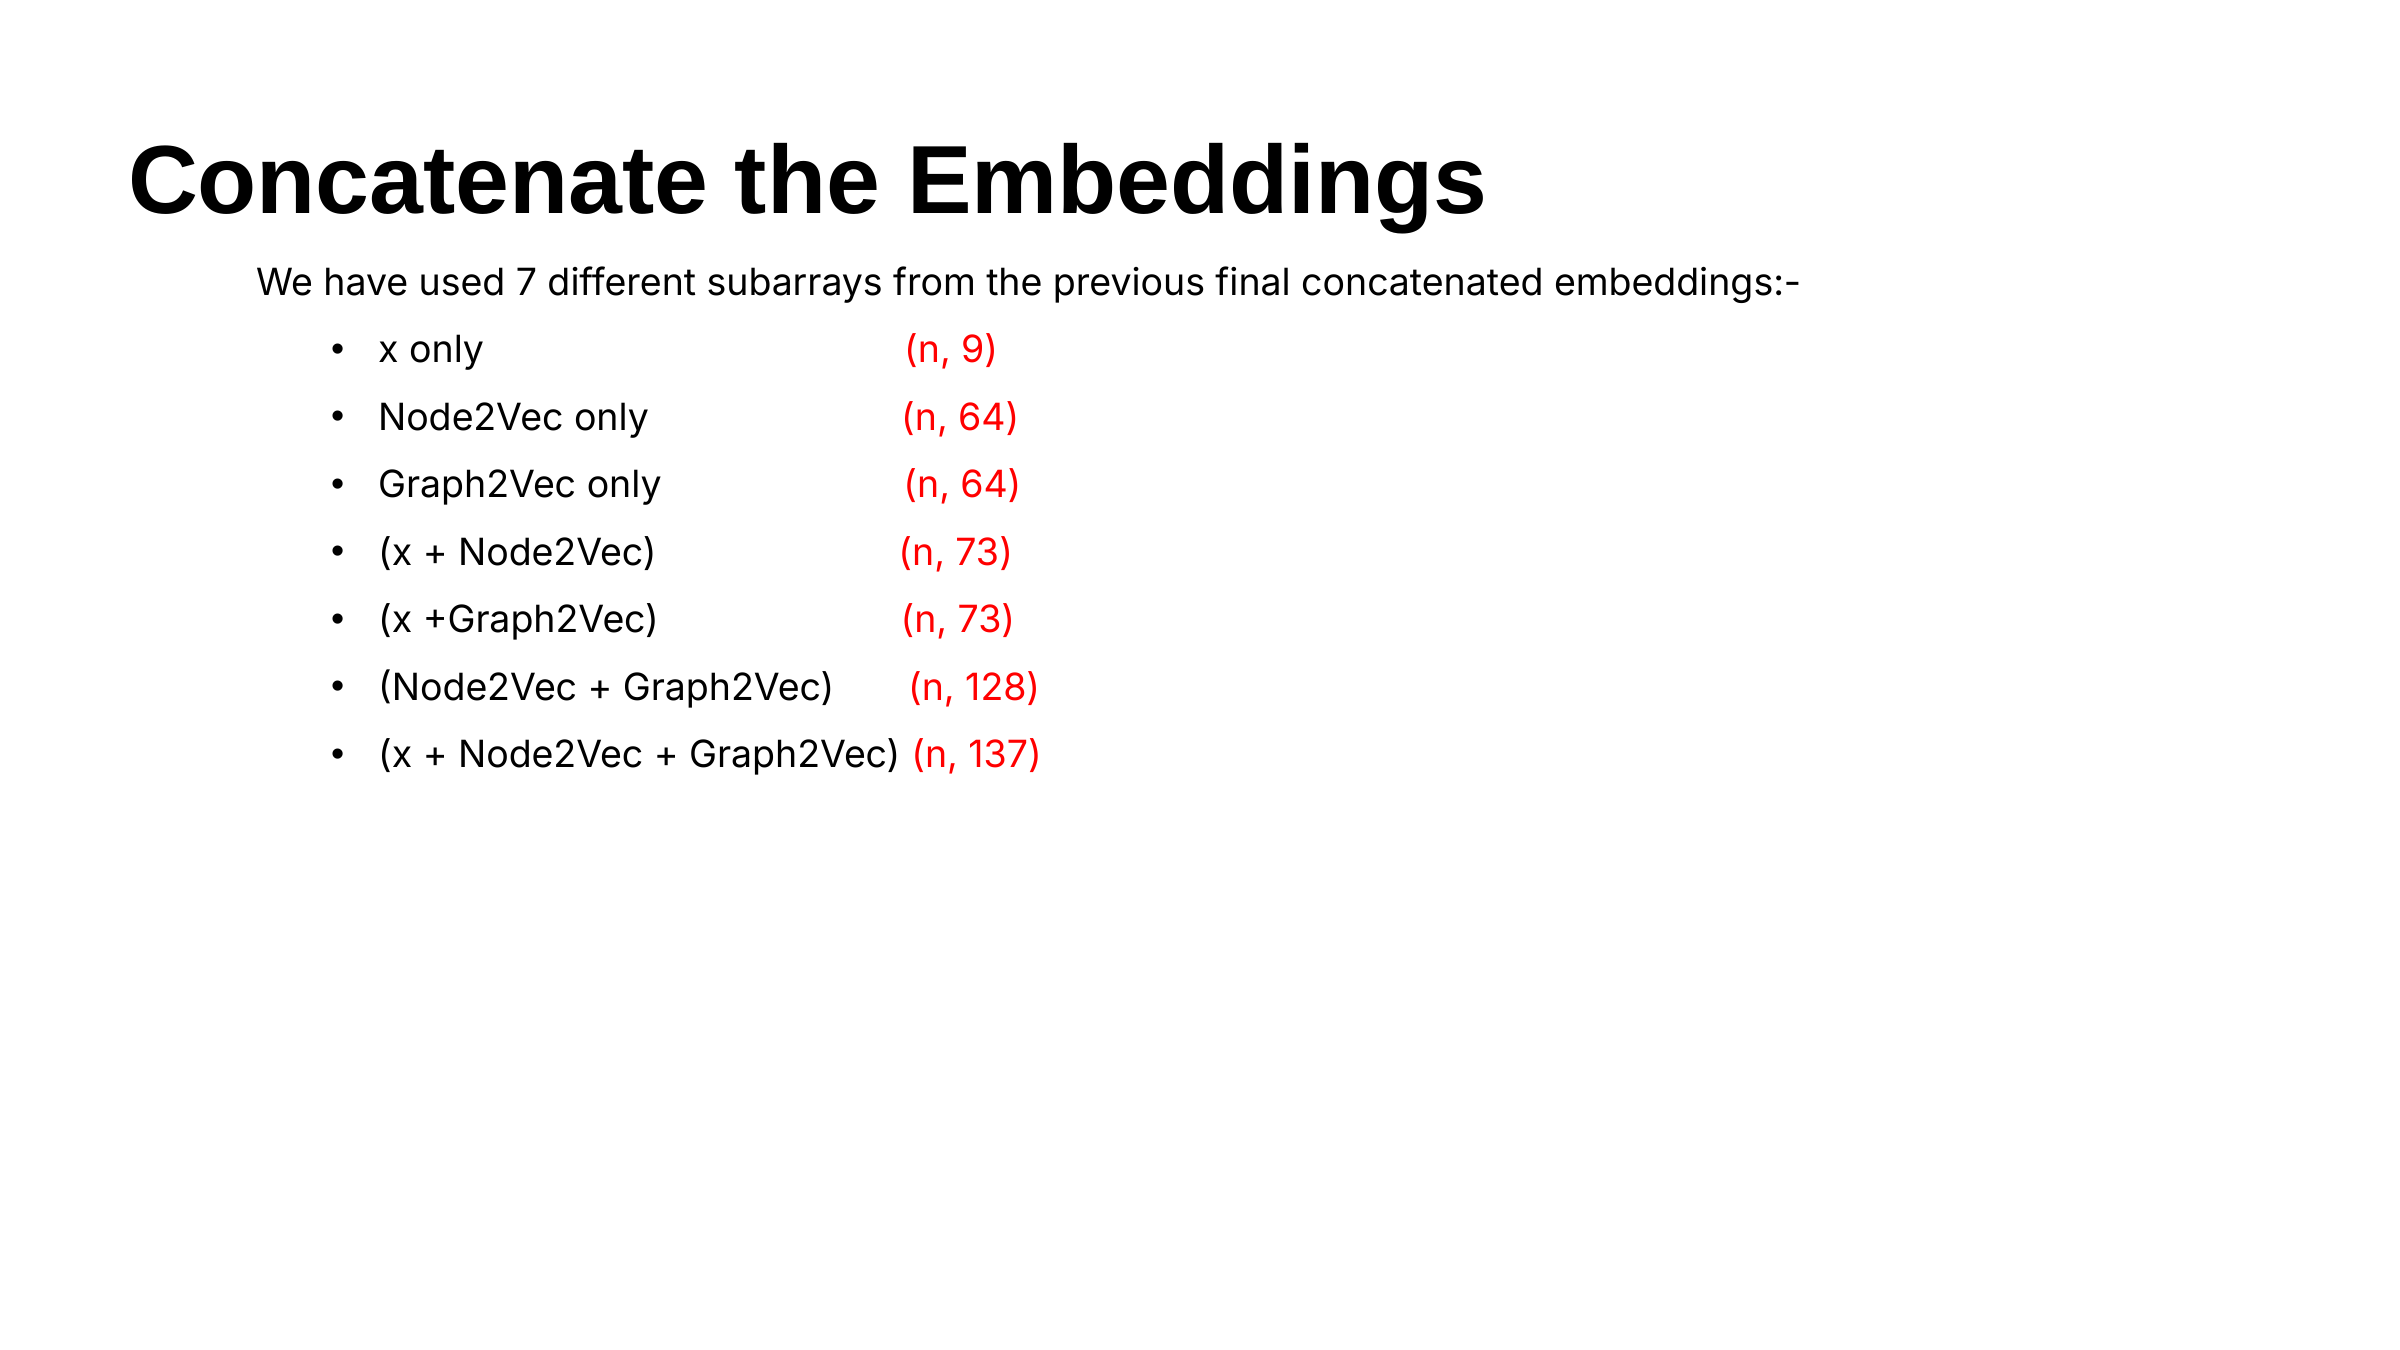

Concatenate the Embeddings
We have used 7 different subarrays from the previous final concatenated embeddings:-
x only                                        (n, 9)
Node2Vec only                        (n, 64)
Graph2Vec only                       (n, 64)
(x + Node2Vec)                       (n, 73)
(x +Graph2Vec)                       (n, 73)
(Node2Vec + Graph2Vec)       (n, 128)
(x + Node2Vec + Graph2Vec) (n, 137)